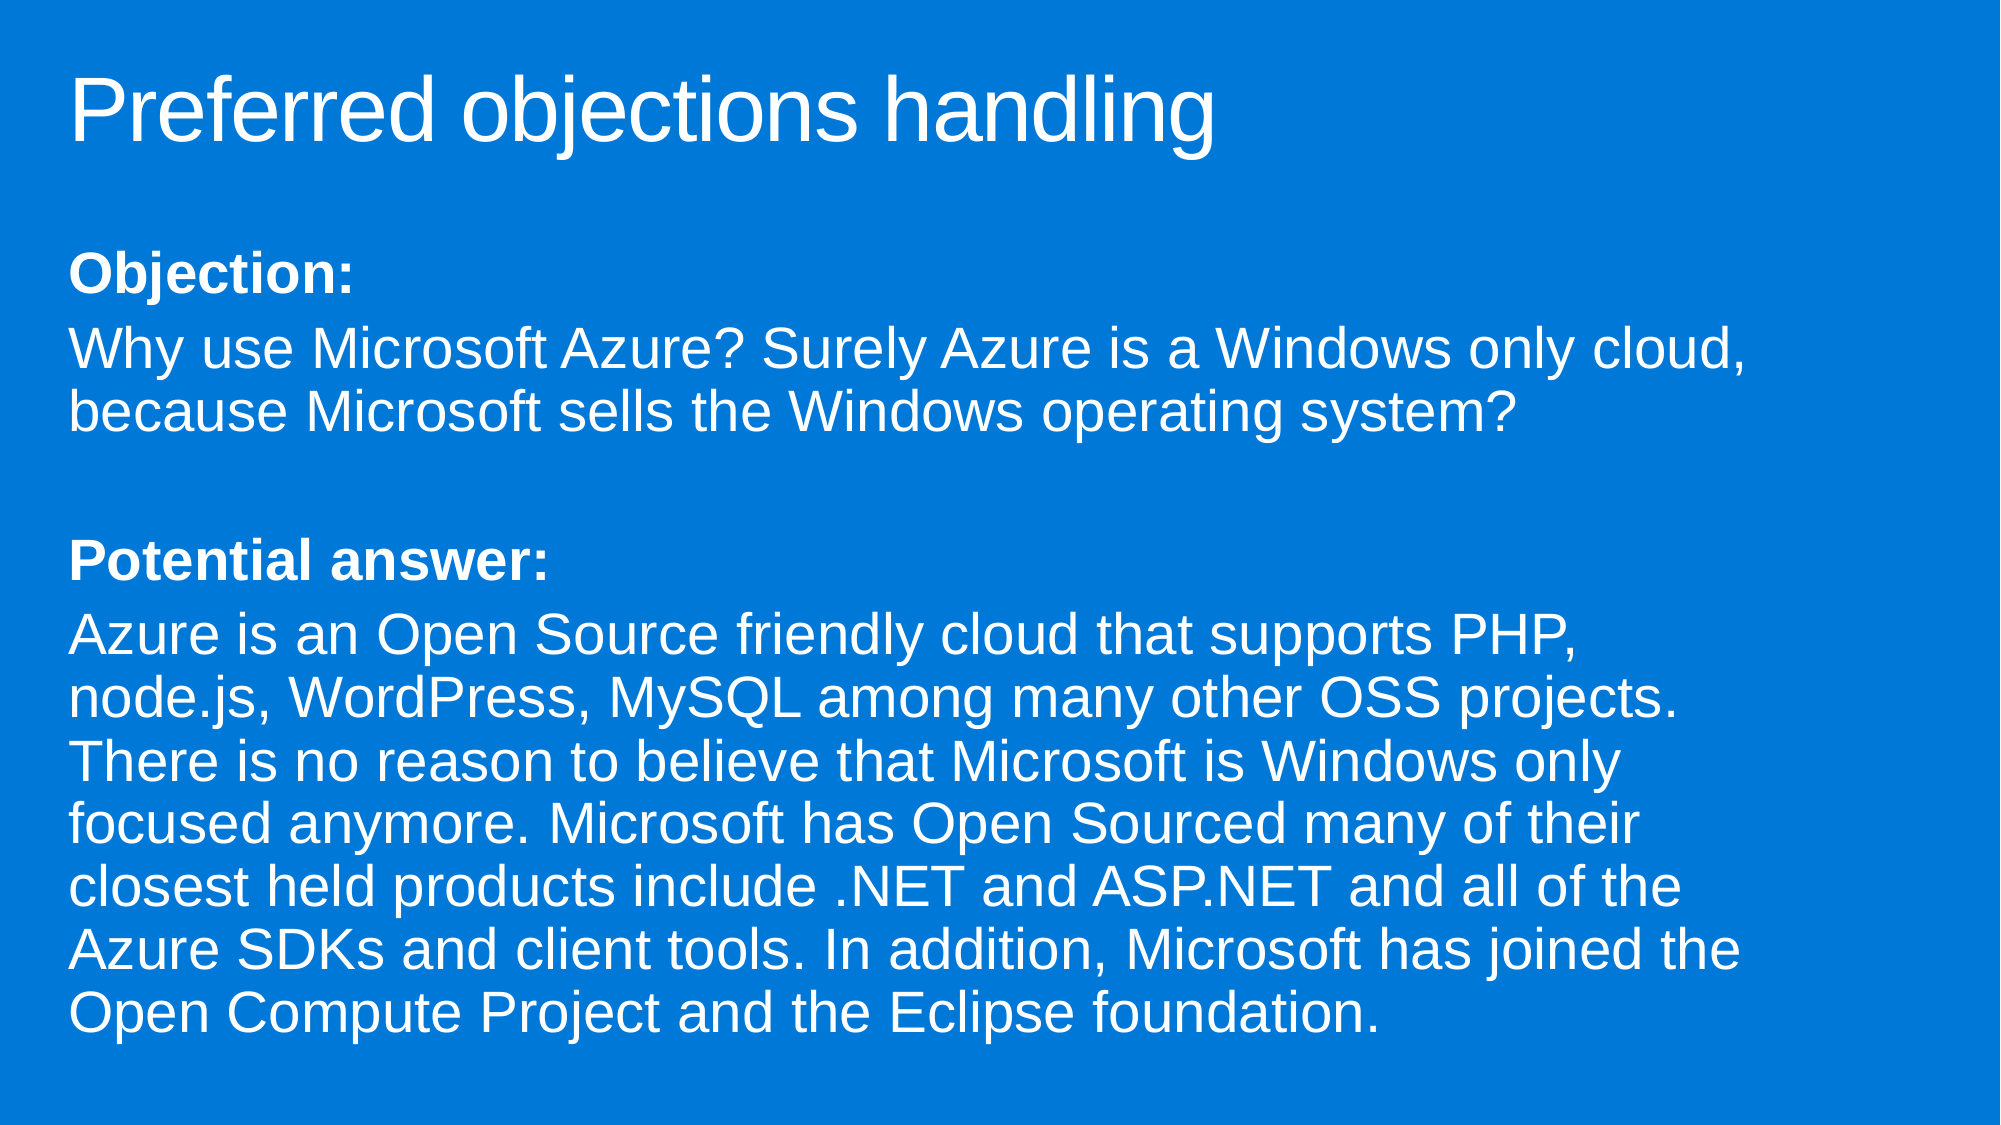

# Preferred objections handling
Objection:
Why use Microsoft Azure? Surely Azure is a Windows only cloud, because Microsoft sells the Windows operating system?

Potential answer:
Azure is an Open Source friendly cloud that supports PHP, node.js, WordPress, MySQL among many other OSS projects. There is no reason to believe that Microsoft is Windows only focused anymore. Microsoft has Open Sourced many of their closest held products include .NET and ASP.NET and all of the Azure SDKs and client tools. In addition, Microsoft has joined the Open Compute Project and the Eclipse foundation.